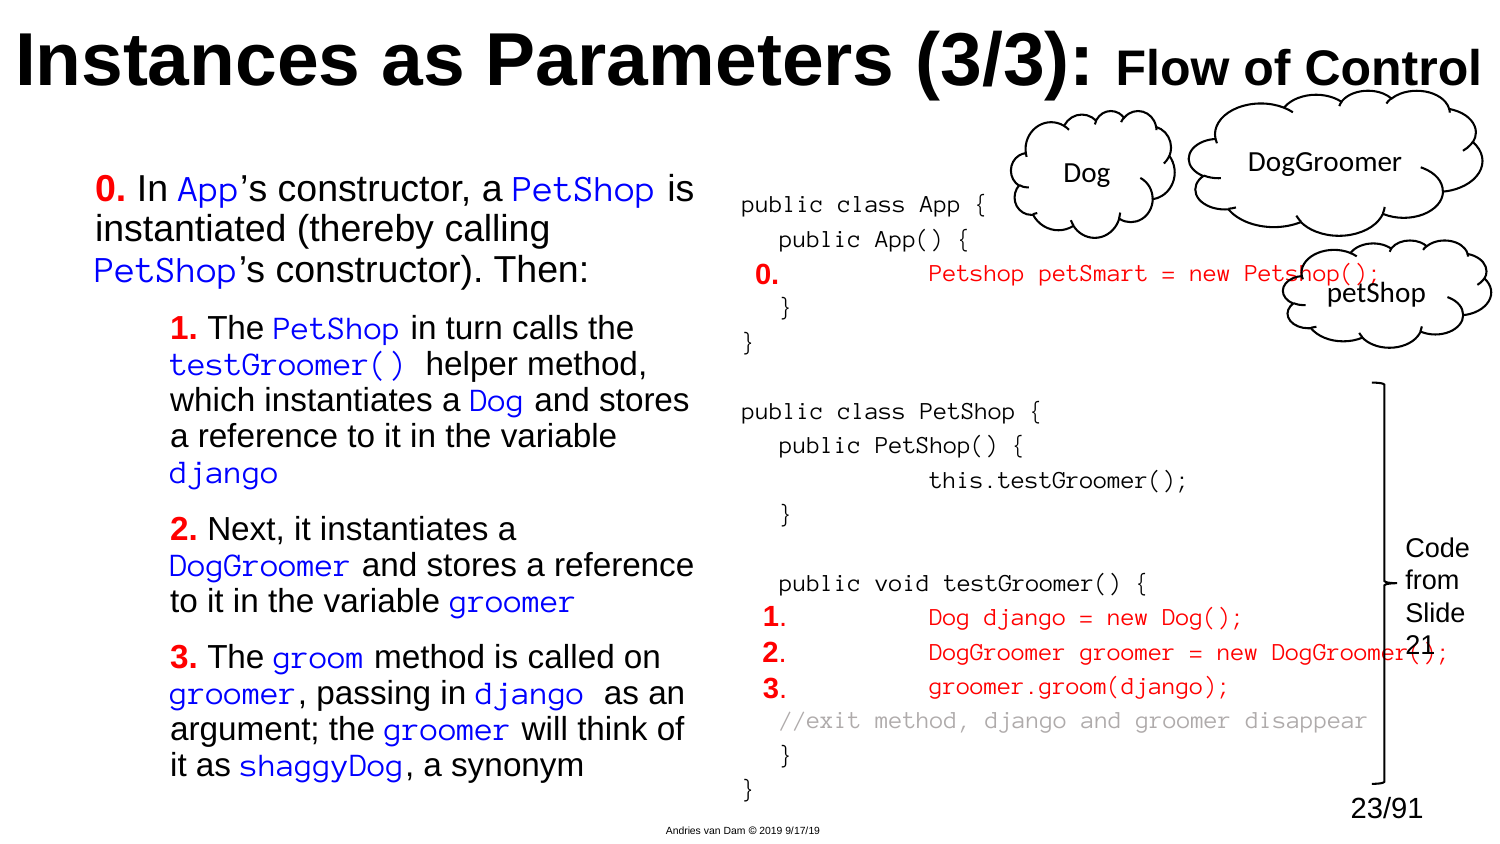

Instances as Parameters (3/3): Flow of Control
DogGroomer
Dog

public class App {
	public App() {
		Petshop petSmart = new Petshop();
	}
}

public class PetShop {
	public PetShop() {
		this.testGroomer();
	}

	public void testGroomer() {
		Dog django = new Dog();
		DogGroomer groomer = new DogGroomer();
    	groomer.groom(django);
	//exit method, django and groomer disappear
	}
}
0. In App’s constructor, a PetShop is instantiated (thereby calling PetShop’s constructor). Then:
1. The PetShop in turn calls the testGroomer() helper method, which instantiates a Dog and stores a reference to it in the variable django
2. Next, it instantiates a DogGroomer and stores a reference to it in the variable groomer
3. The groom method is called on groomer, passing in django as an argument; the groomer will think of it as shaggyDog, a synonym
petShop
0.

Code from Slide 21
1.
2.
3.